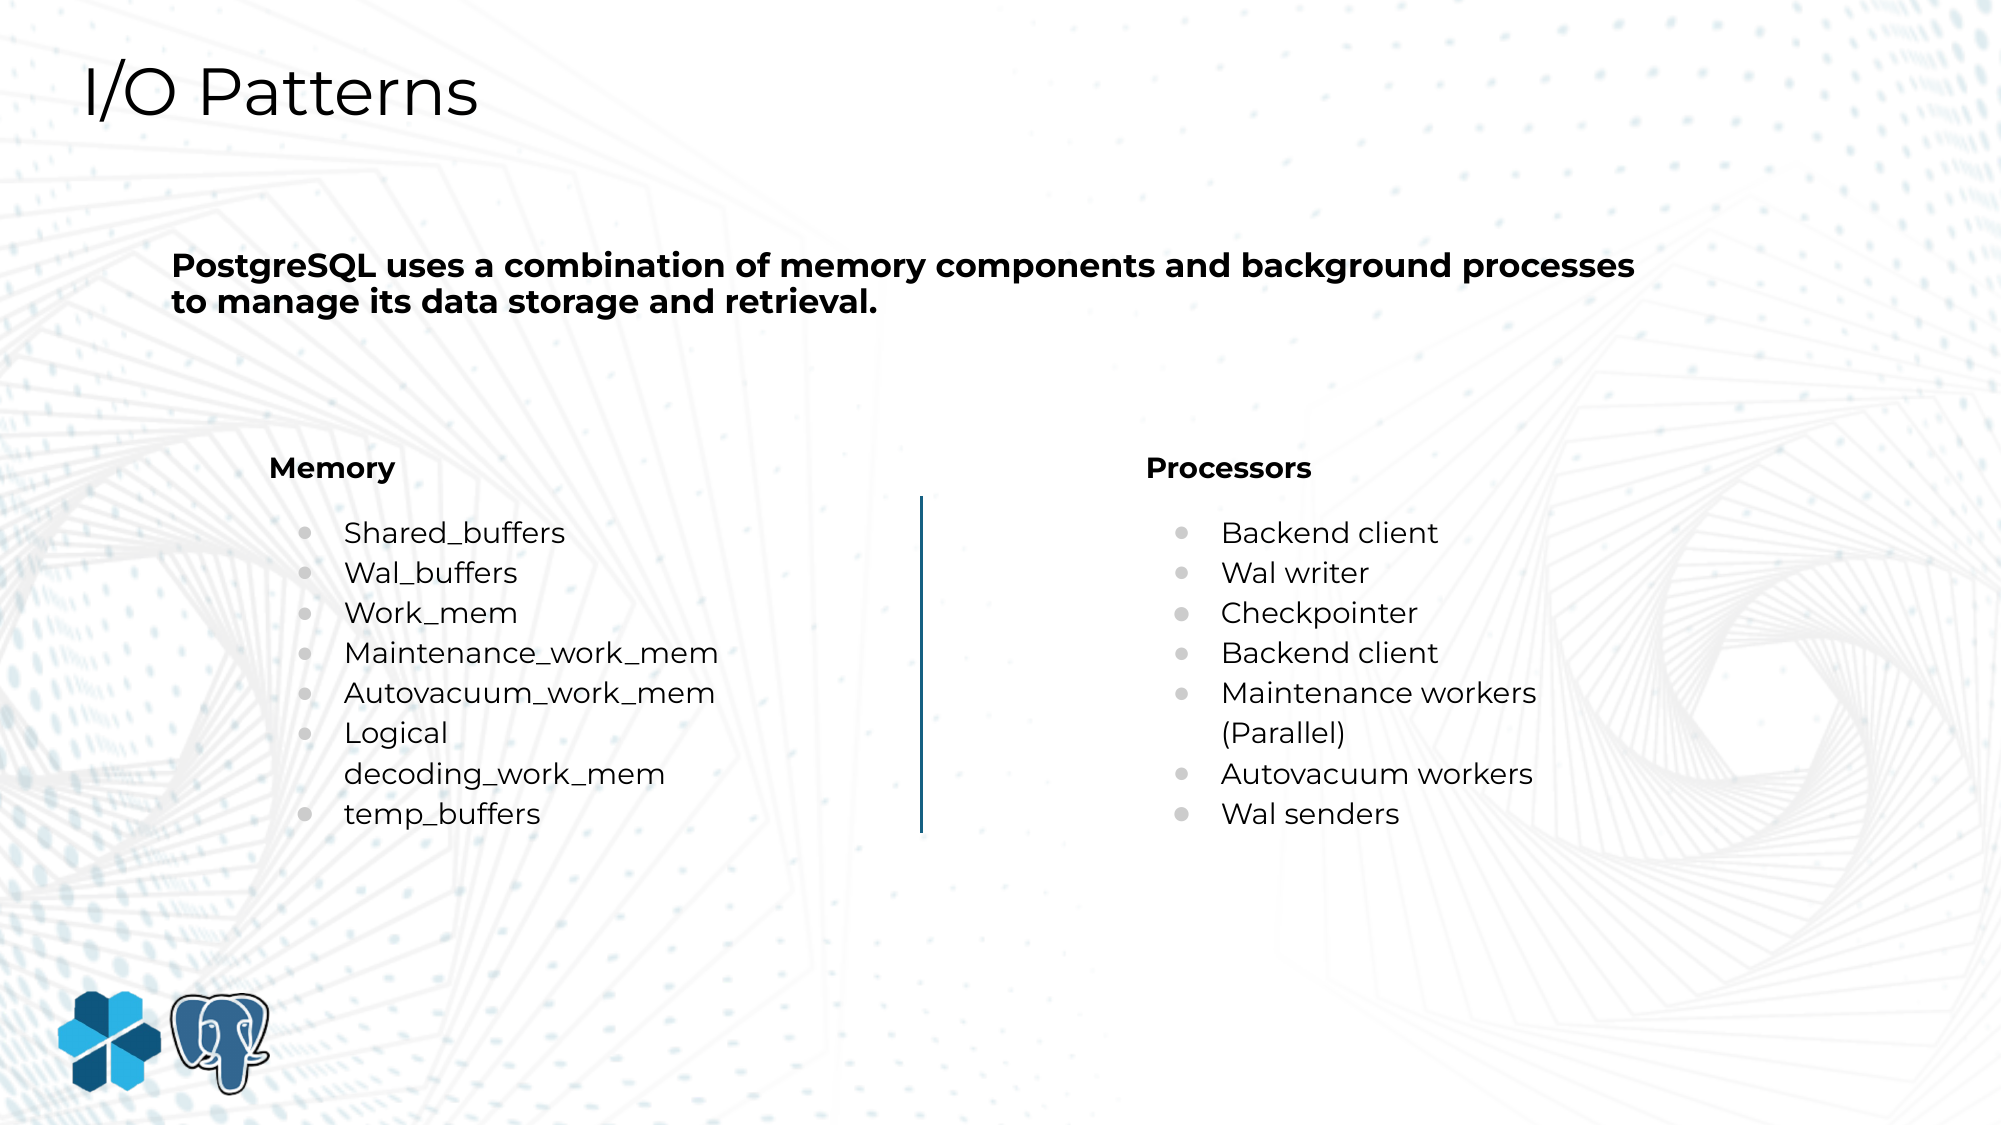

I/O Patterns
PostgreSQL uses a combination of memory components and background processes to manage its data storage and retrieval.
Memory
Shared_buffers
Wal_buffers
Work_mem
Maintenance_work_mem
Autovacuum_work_mem
Logical decoding_work_mem
temp_buffers
Processors
Backend client
Wal writer
Checkpointer
Backend client
Maintenance workers (Parallel)
Autovacuum workers
Wal senders